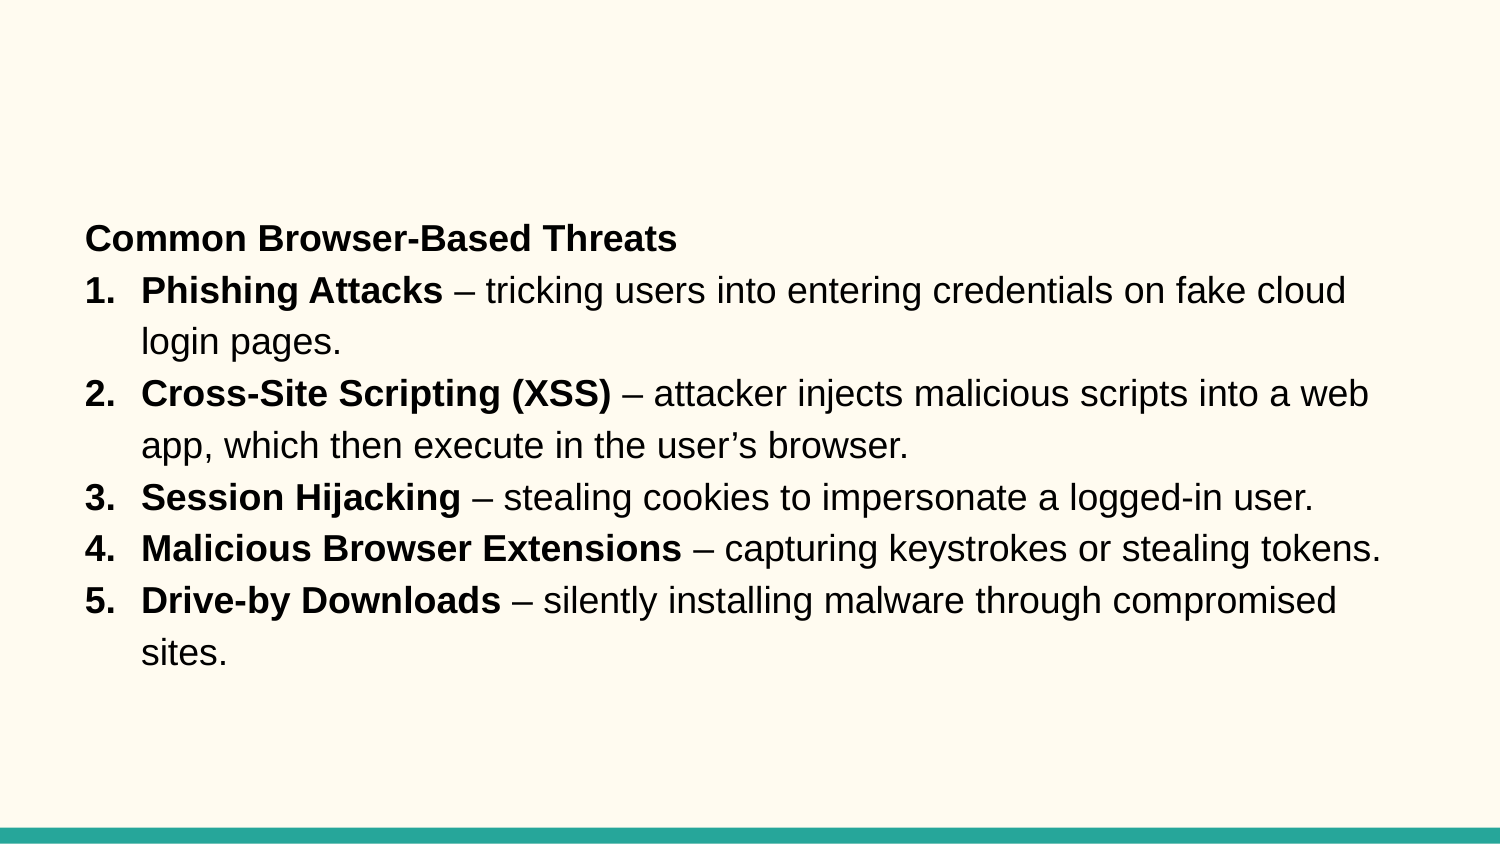

#
Common Browser-Based Threats
Phishing Attacks – tricking users into entering credentials on fake cloud login pages.
Cross-Site Scripting (XSS) – attacker injects malicious scripts into a web app, which then execute in the user’s browser.
Session Hijacking – stealing cookies to impersonate a logged-in user.
Malicious Browser Extensions – capturing keystrokes or stealing tokens.
Drive-by Downloads – silently installing malware through compromised sites.